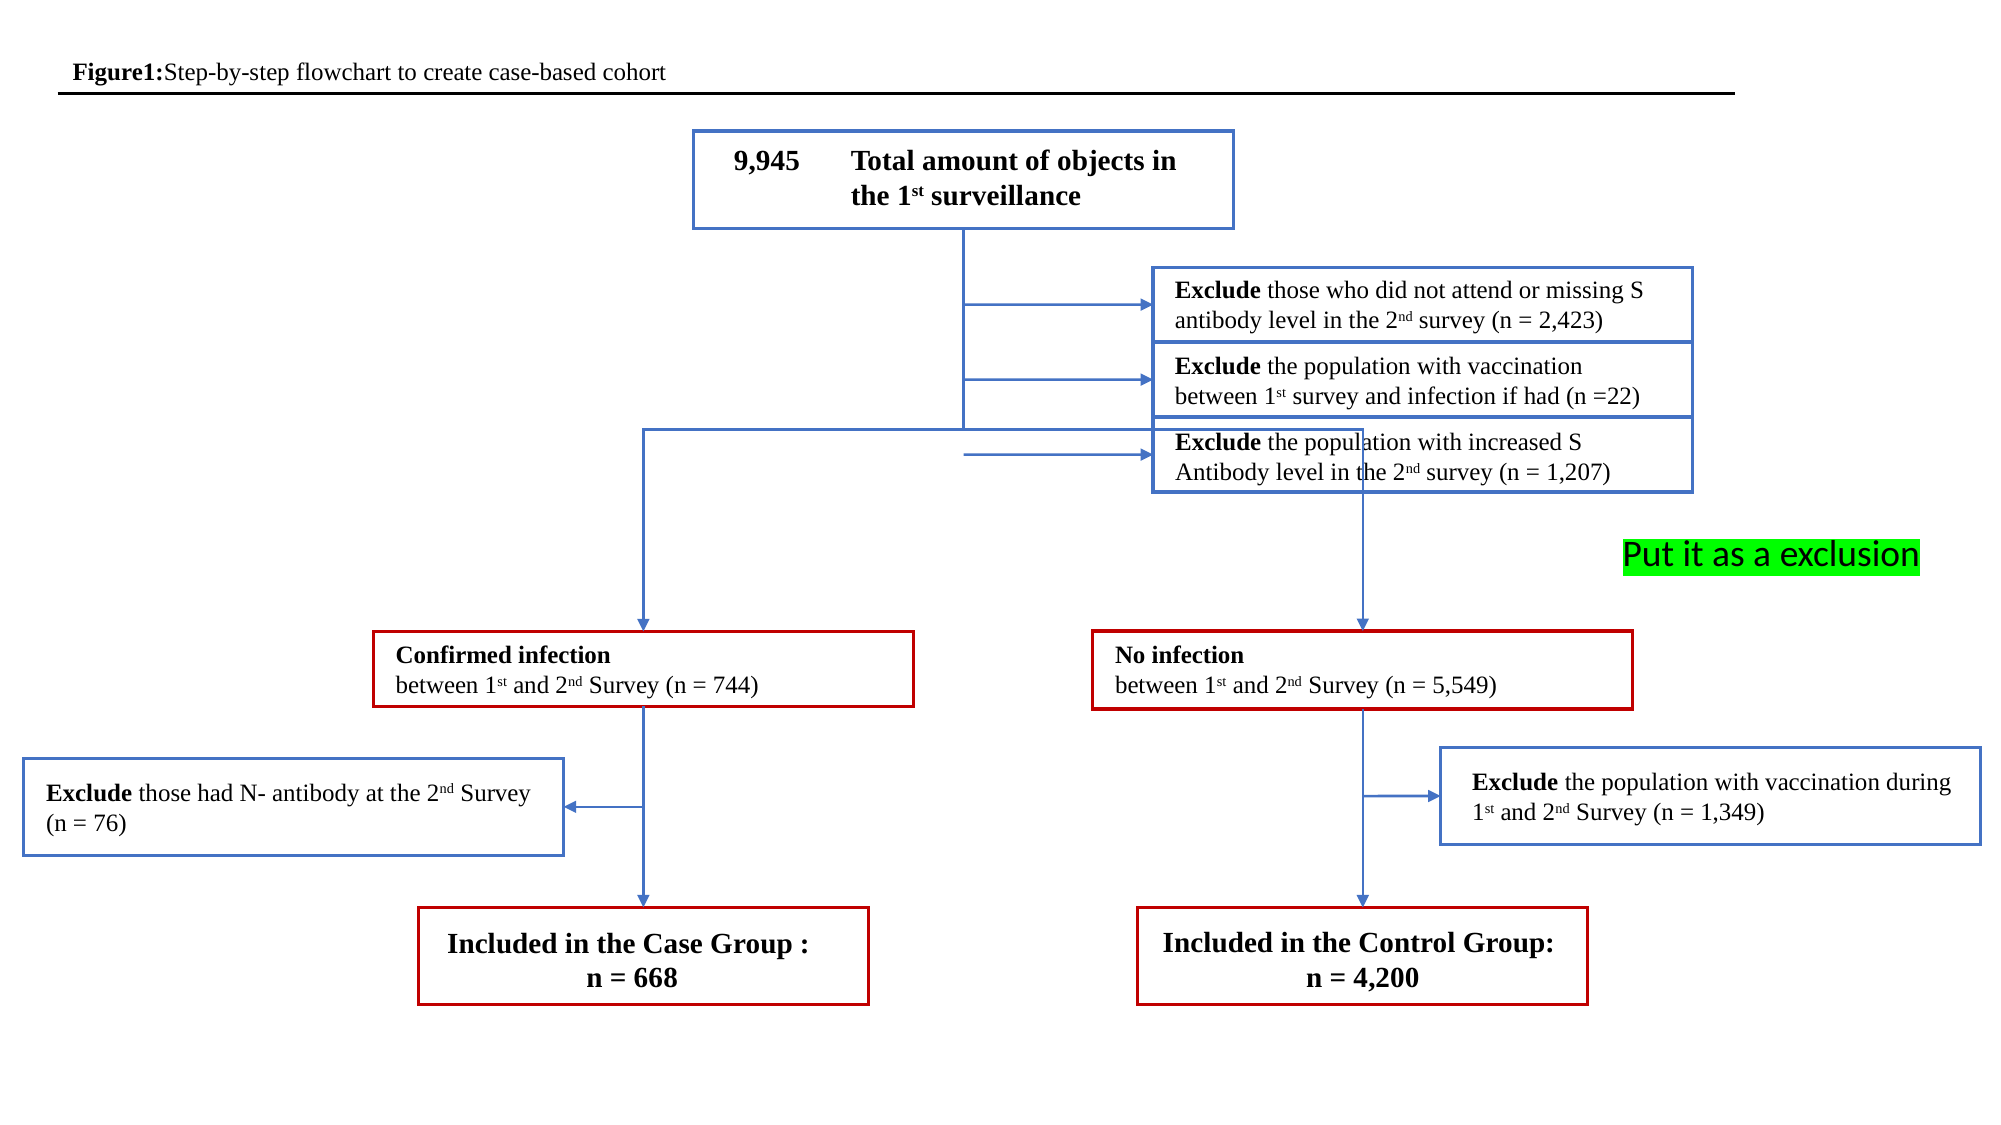

Figure1:Step-by-step flowchart to create case-based cohort

9,945
Total amount of objects in
the 1st surveillance
Exclude those who did not attend or missing S antibody level in the 2nd survey (n = 2,423)

Exclude the population with vaccination between 1st survey and infection if had (n =22)

Exclude the population with increased S Antibody level in the 2nd survey (n = 1,207)
Put it as a exclusion

Confirmed infection
between 1st and 2nd Survey (n = 744)
No infection
between 1st and 2nd Survey (n = 5,549)

Exclude the population with vaccination during 1st and 2nd Survey (n = 1,349)
Exclude those had N- antibody at the 2nd Survey (n = 76)

Included in the Control Group:
n = 4,200
Included in the Case Group :
n = 668